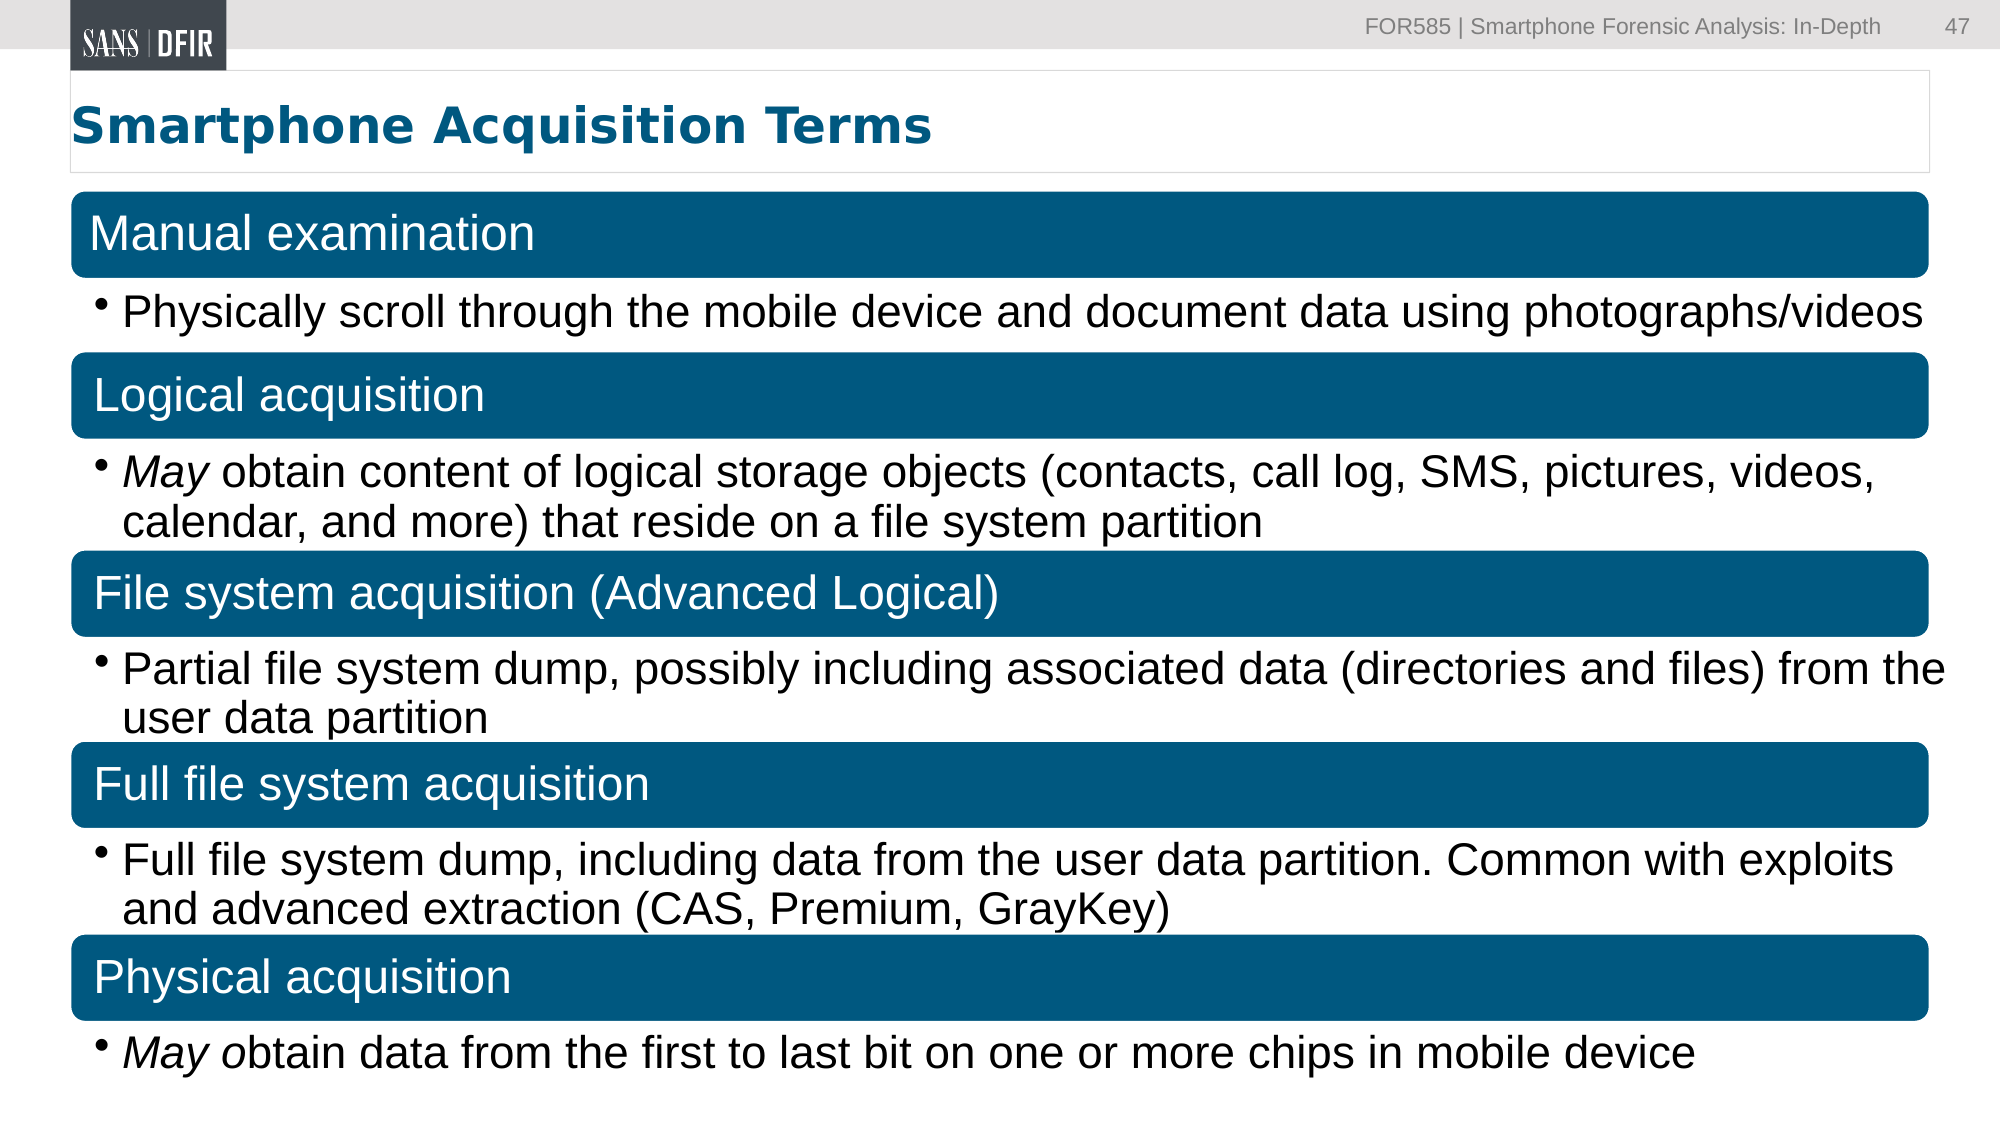

47
# Smartphone Acquisition Terms
Manual examination
Physically scroll through the mobile device and document data using photographs/videos
Logical acquisition
May obtain content of logical storage objects (contacts, call log, SMS, pictures, videos, calendar, and more) that reside on a file system partition
File system acquisition (Advanced Logical)
Partial file system dump, possibly including associated data (directories and files) from the user data partition
Full file system acquisition
Full file system dump, including data from the user data partition. Common with exploits and advanced extraction (CAS, Premium, GrayKey)
Physical acquisition
May obtain data from the first to last bit on one or more chips in mobile device